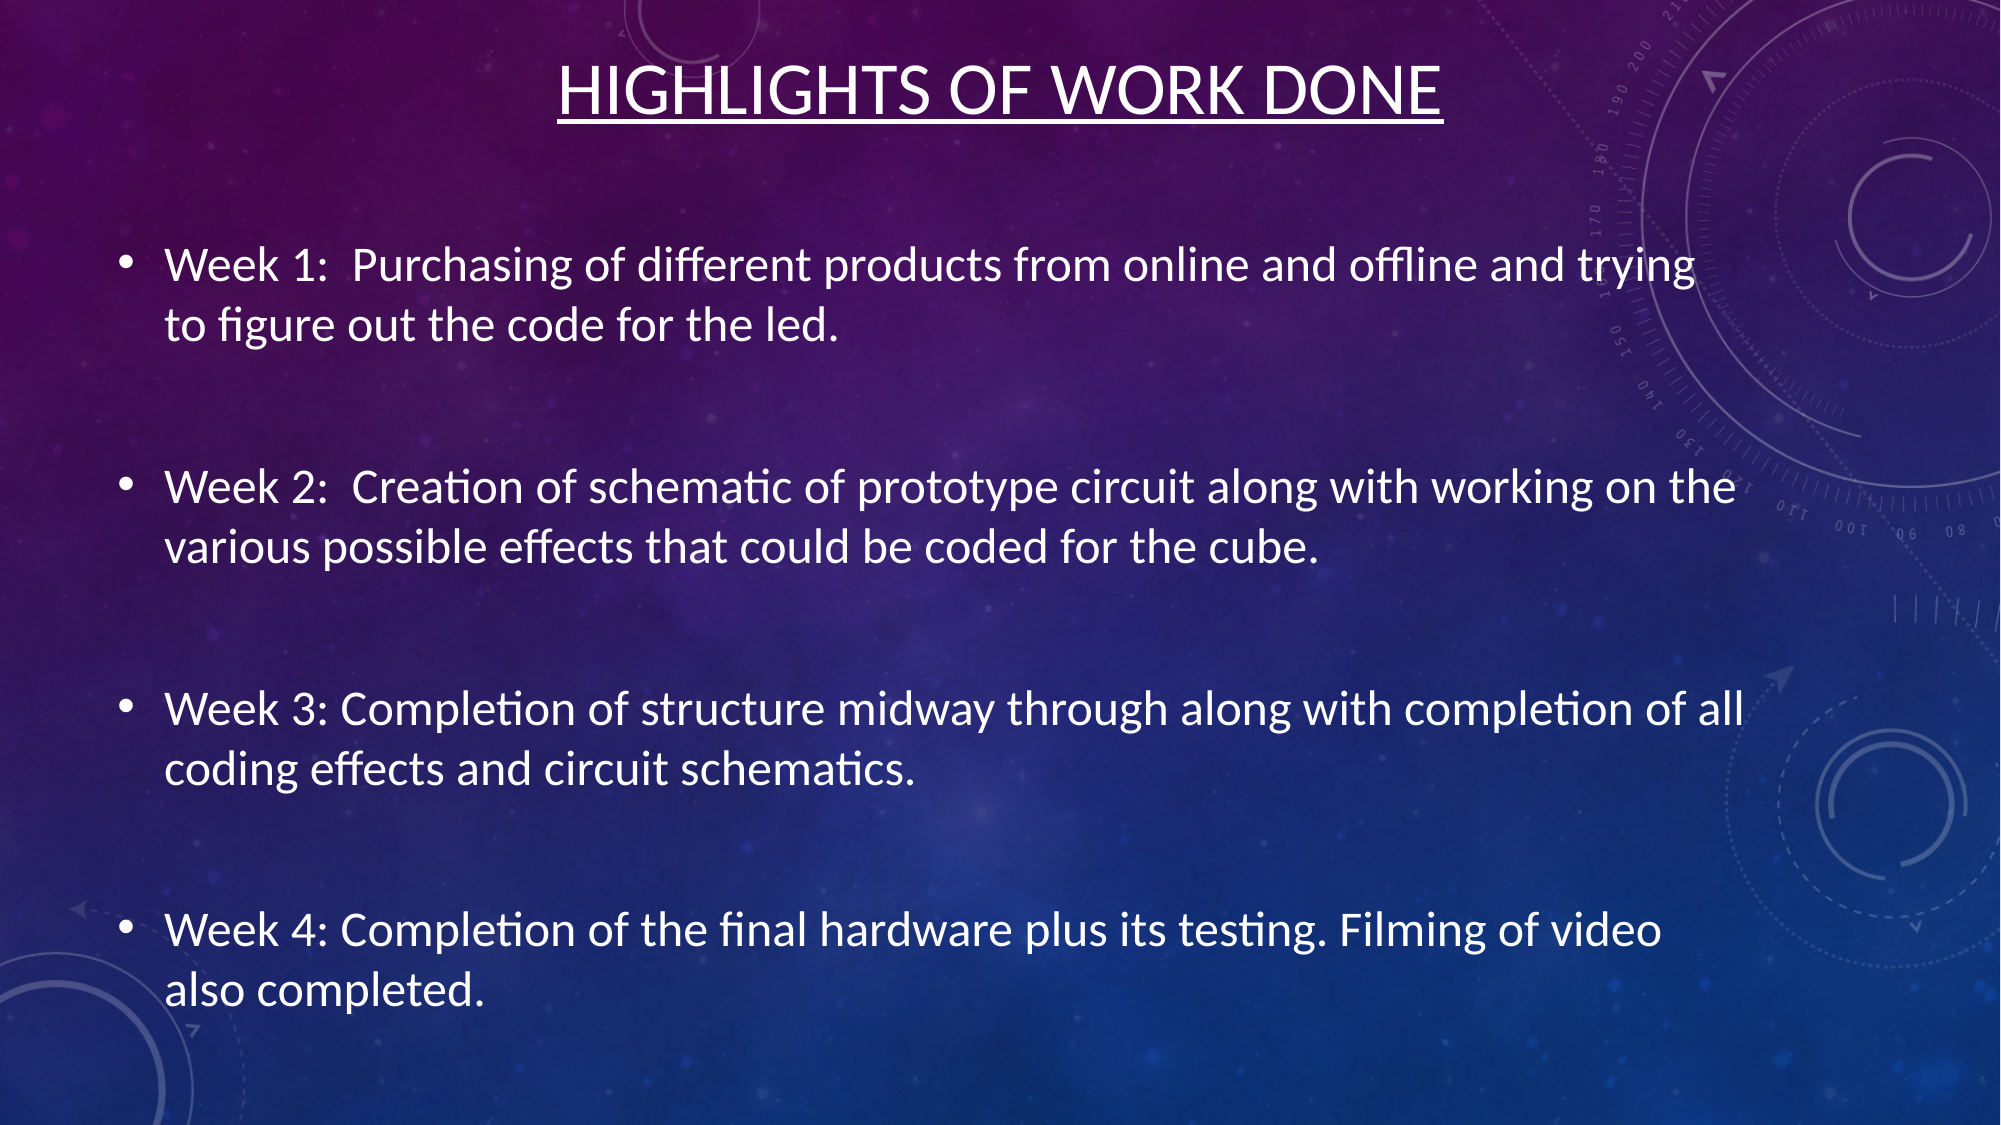

# HIGHLIGHTS of WORK DONE
Week 1:  Purchasing of different products from online and offline and trying to figure out the code for the led.

Week 2:  Creation of schematic of prototype circuit along with working on the various possible effects that could be coded for the cube.

Week 3: Completion of structure midway through along with completion of all coding effects and circuit schematics.

Week 4: Completion of the final hardware plus its testing. Filming of video also completed.